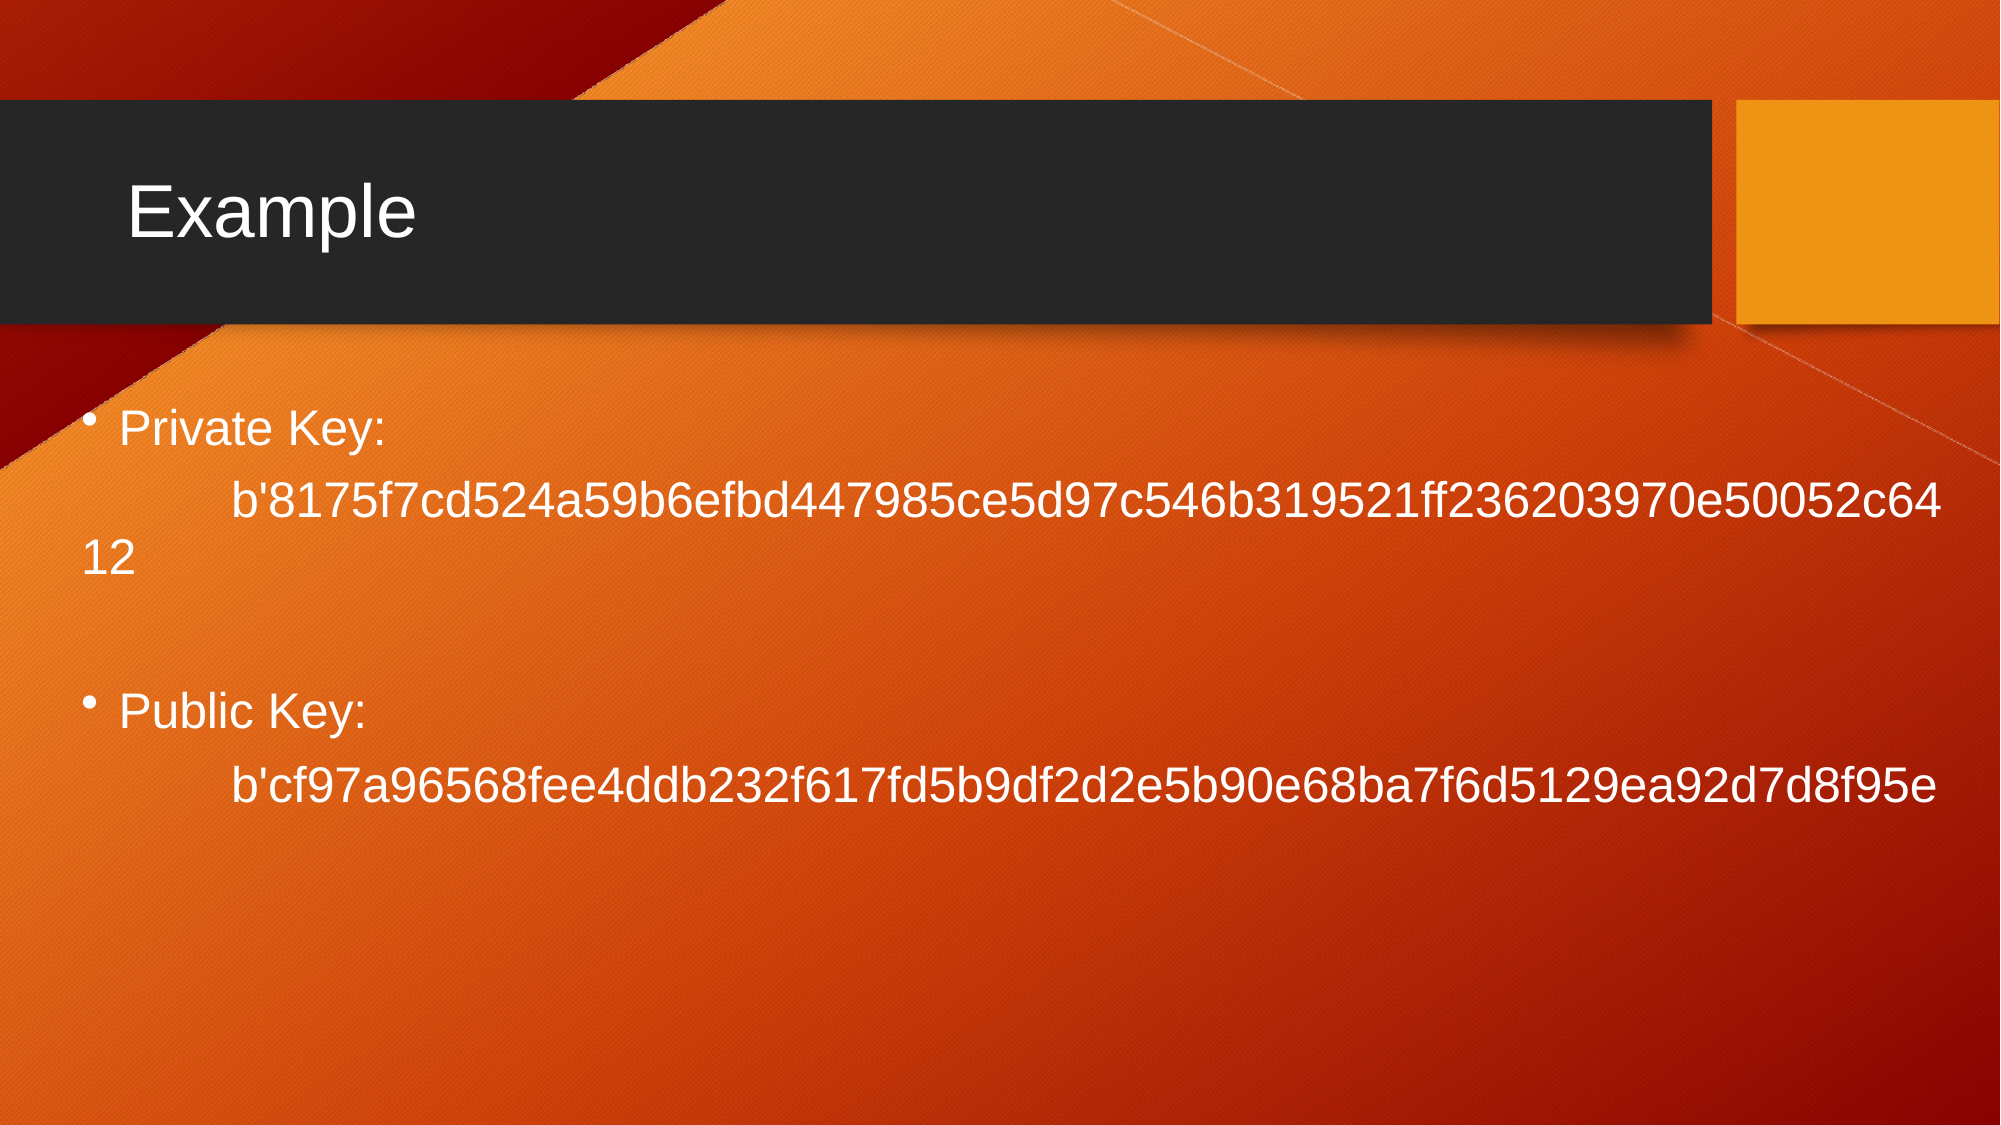

# Example
Private Key:
b'8175f7cd524a59b6efbd447985ce5d97c546b319521ff236203970e50052c64
12

Public Key:
b'cf97a96568fee4ddb232f617fd5b9df2d2e5b90e68ba7f6d5129ea92d7d8f95e